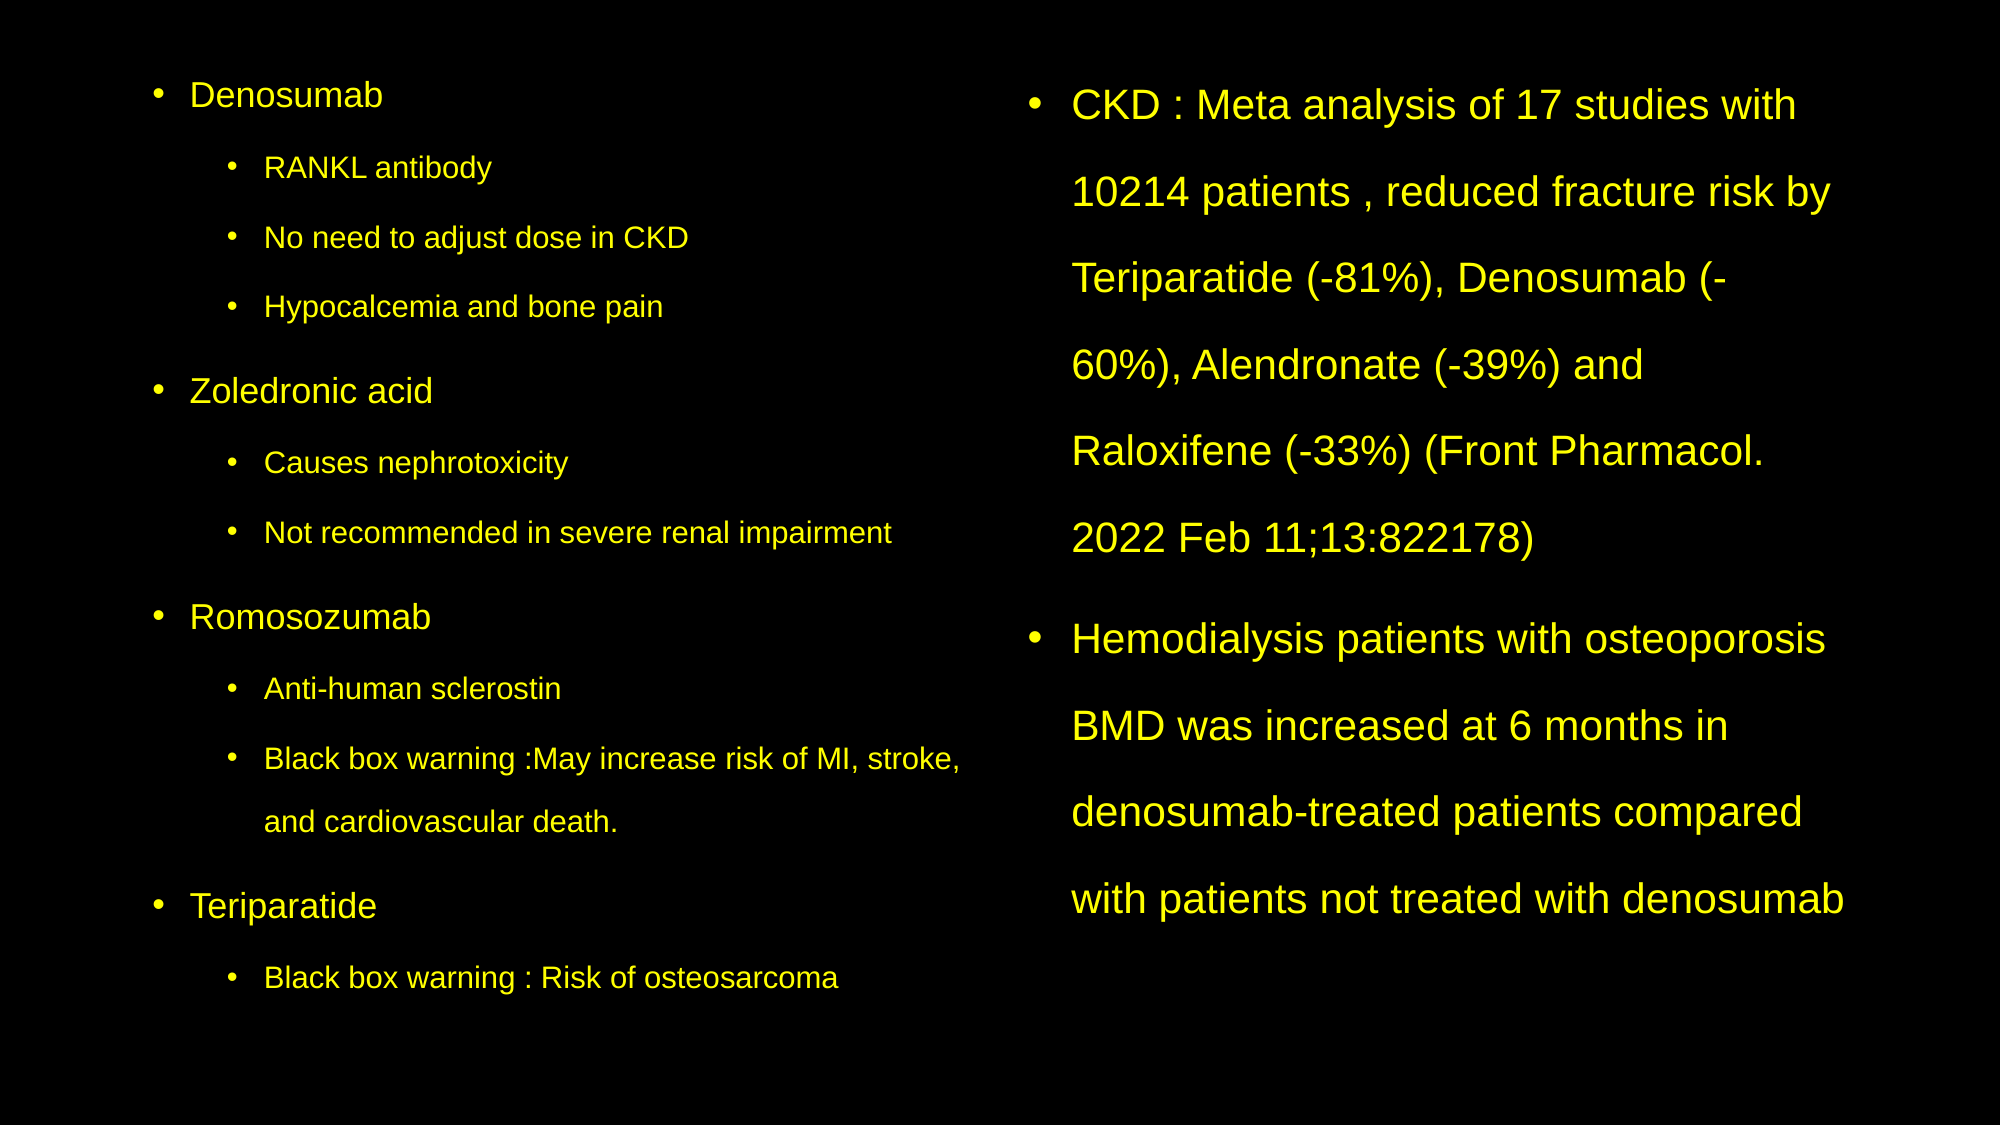

Denosumab
RANKL antibody
No need to adjust dose in CKD
Hypocalcemia and bone pain
Zoledronic acid
Causes nephrotoxicity
Not recommended in severe renal impairment
Romosozumab
Anti-human sclerostin
Black box warning :May increase risk of MI, stroke, and cardiovascular death.
Teriparatide
Black box warning : Risk of osteosarcoma
CKD : Meta analysis of 17 studies with 10214 patients , reduced fracture risk by Teriparatide (-81%), Denosumab (- 60%), Alendronate (-39%) and Raloxifene (-33%) (Front Pharmacol. 2022 Feb 11;13:822178)
Hemodialysis patients with osteoporosis  BMD was increased at 6 months in denosumab-treated patients compared with patients not treated with denosumab